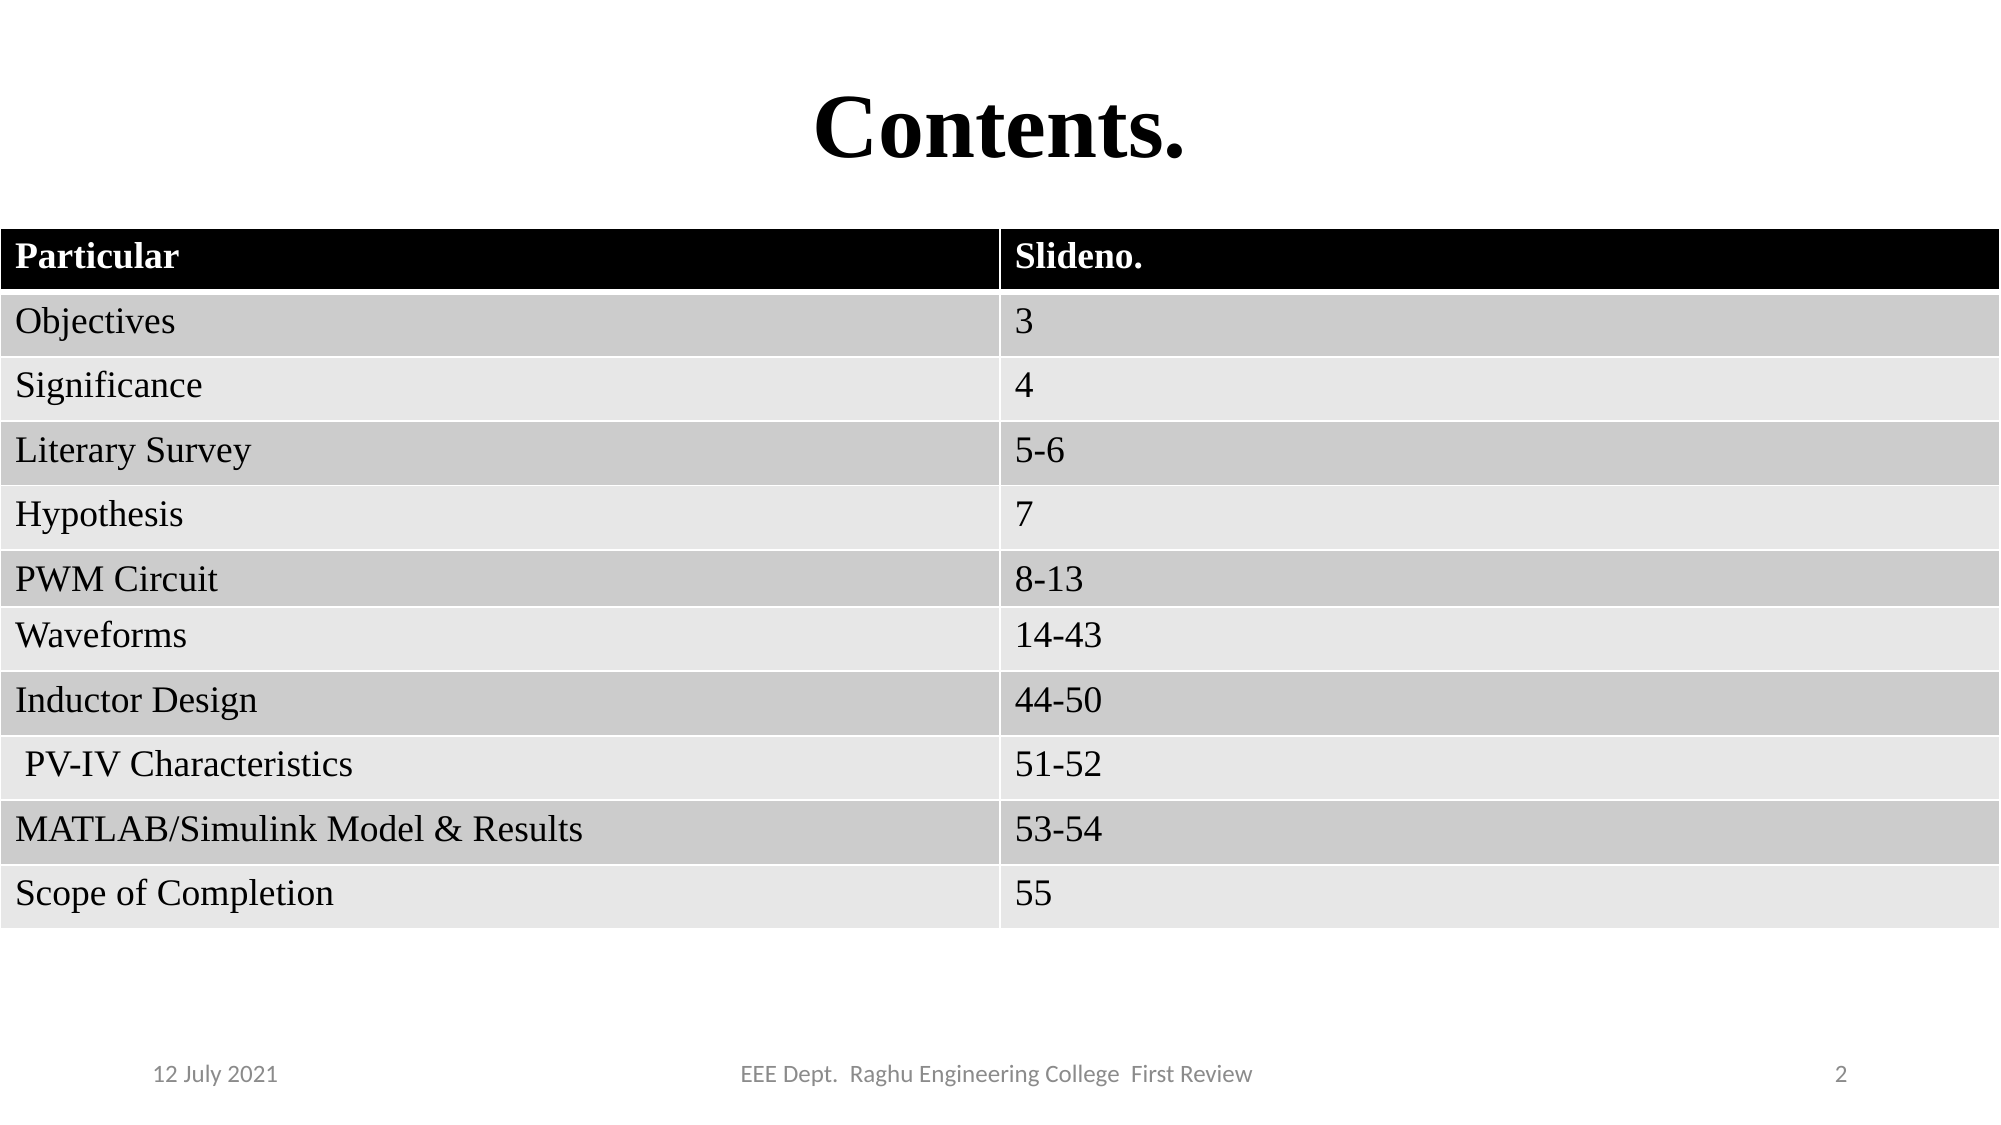

# Contents.
| Particular | Slideno. |
| --- | --- |
| Objectives | 3 |
| Significance | 4 |
| Literary Survey | 5-6 |
| Hypothesis | 7 |
| PWM Circuit | 8-13 |
| Waveforms | 14-43 |
| Inductor Design | 44-50 |
| PV-IV Characteristics | 51-52 |
| MATLAB/Simulink Model & Results | 53-54 |
| Scope of Completion | 55 |
12 July 2021
EEE Dept.  Raghu Engineering College  First Review
2